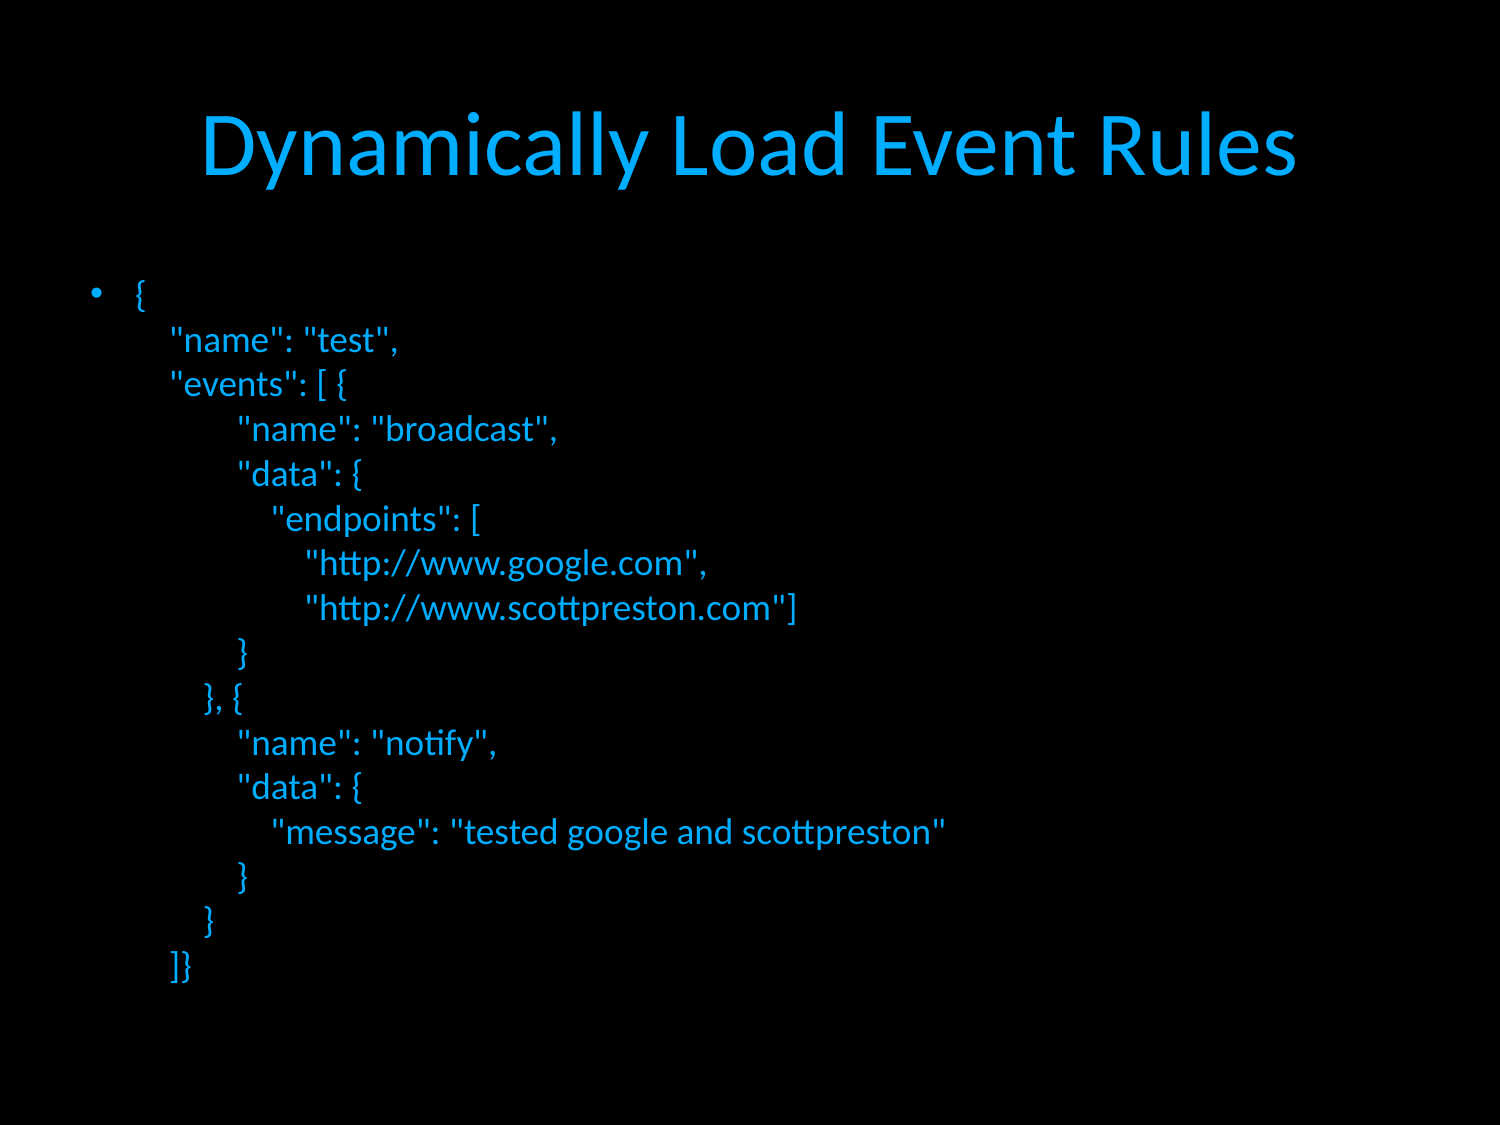

# Dynamically Load Event Rules
{
    "name": "test",
    "events": [ {
            "name": "broadcast",
            "data": {
                "endpoints": [
                    "http://www.google.com",
                    "http://www.scottpreston.com"]
            }
        }, {
            "name": "notify",
            "data": {
                "message": "tested google and scottpreston"
            }
        }
    ]}